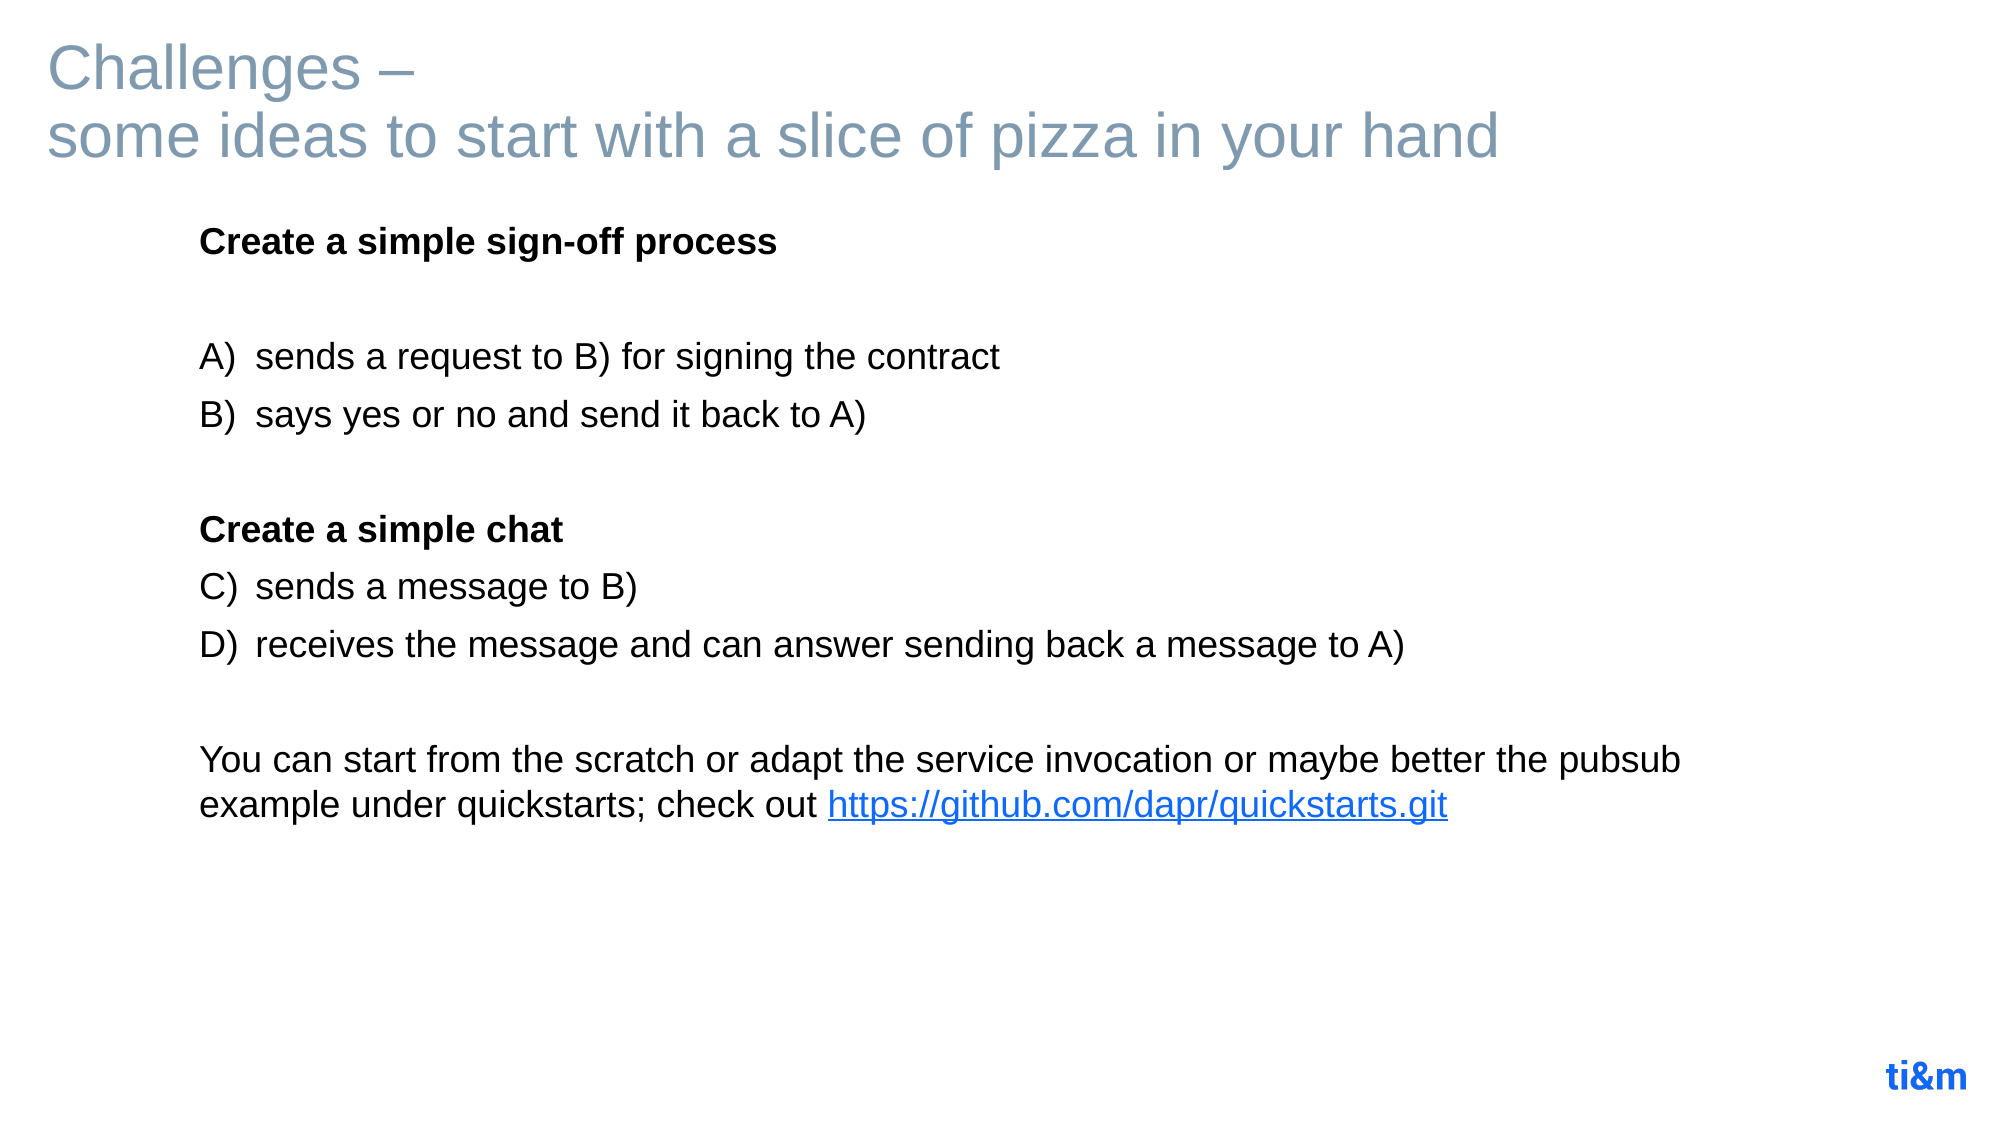

# Challenges – some ideas to start with a slice of pizza in your hand
Create a simple sign-off process

sends a request to B) for signing the contract
says yes or no and send it back to A)

Create a simple chat
sends a message to B)
receives the message and can answer sending back a message to A)

You can start from the scratch or adapt the service invocation or maybe better the pubsub example under quickstarts; check out https://github.com/dapr/quickstarts.git